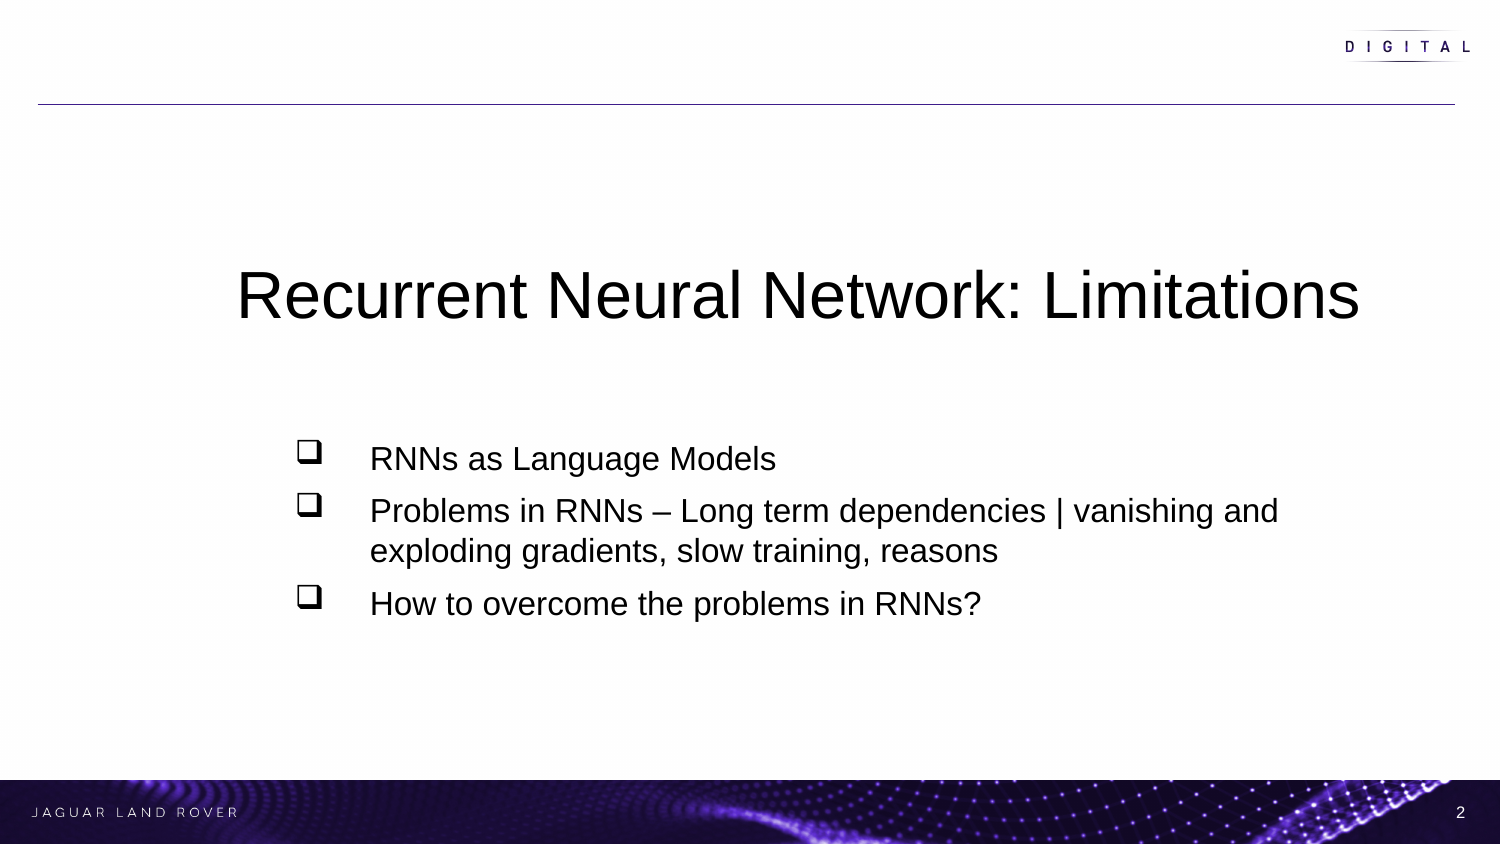

Recurrent Neural Network: Limitations

RNNs as Language Models
Problems in RNNs – Long term dependencies | vanishing and exploding gradients, slow training, reasons
How to overcome the problems in RNNs?

2